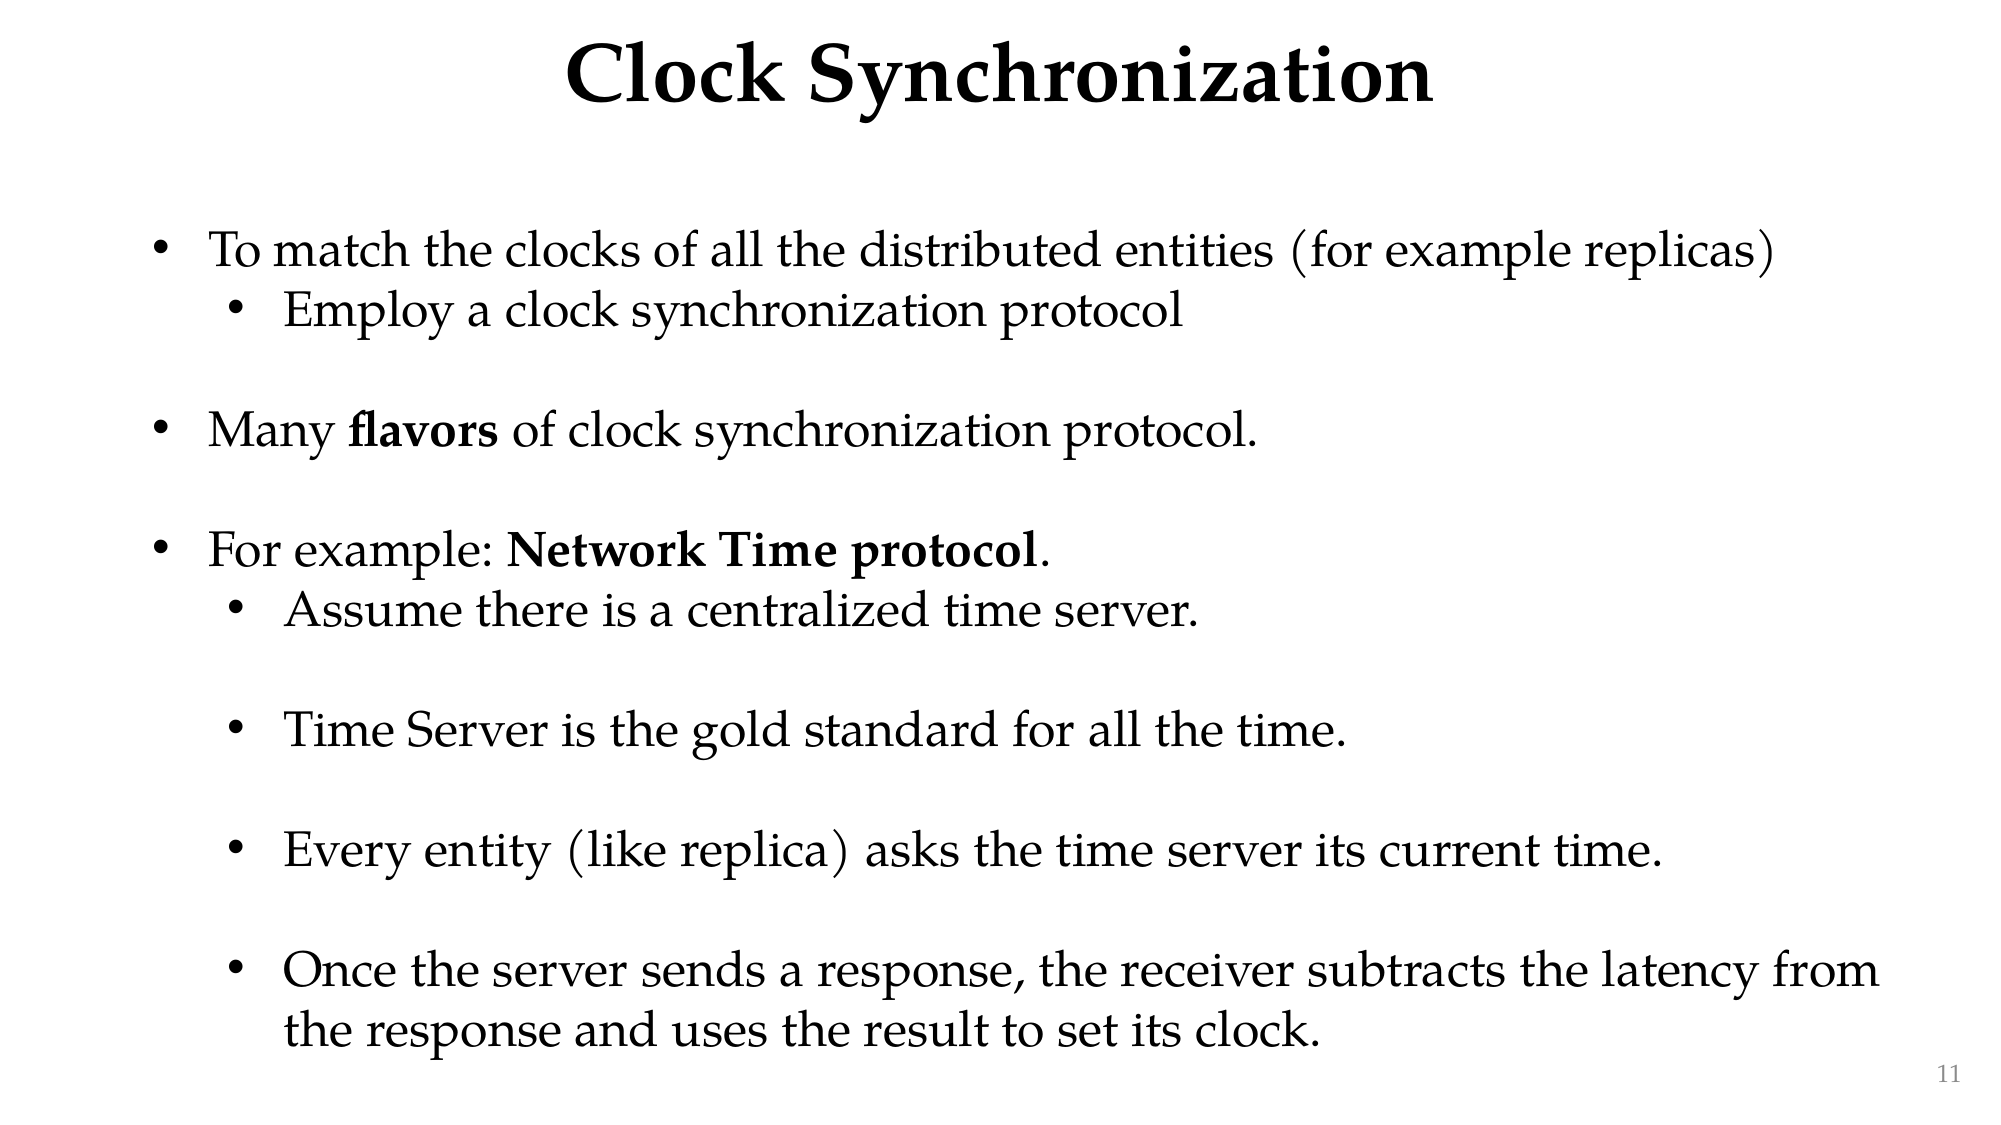

# Clock Synchronization
To match the clocks of all the distributed entities (for example replicas)
Employ a clock synchronization protocol

Many flavors of clock synchronization protocol.

For example: Network Time protocol.
Assume there is a centralized time server.

Time Server is the gold standard for all the time.

Every entity (like replica) asks the time server its current time.

Once the server sends a response, the receiver subtracts the latency from the response and uses the result to set its clock.
11